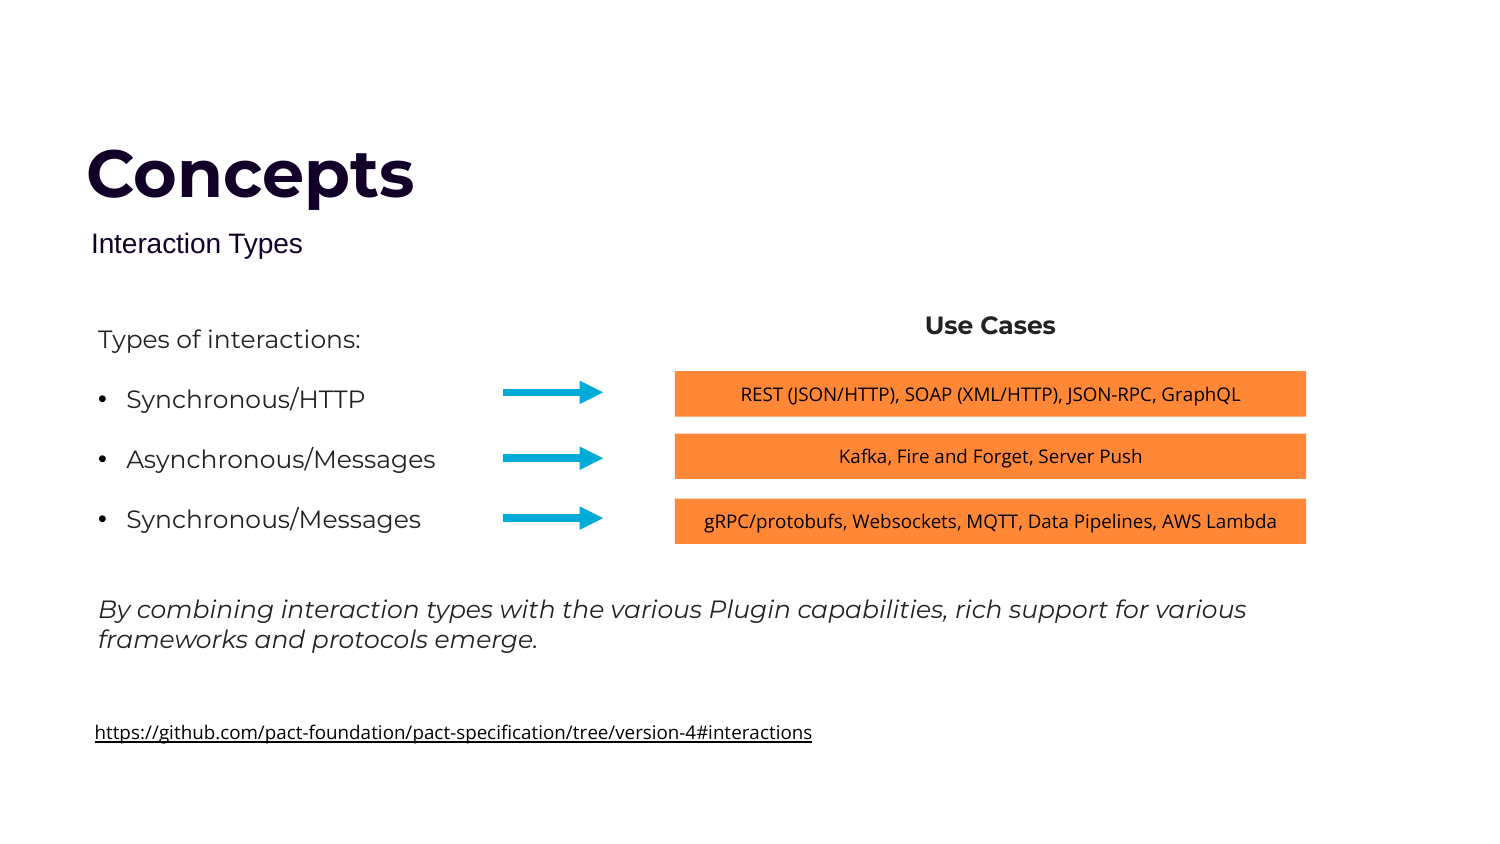

Concepts
Interaction Types
Use Cases
Types of interactions:

Synchronous/HTTP

Asynchronous/Messages

Synchronous/Messages

By combining interaction types with the various Plugin capabilities, rich support for various frameworks and protocols emerge.
REST (JSON/HTTP), SOAP (XML/HTTP), JSON-RPC, GraphQL
Kafka, Fire and Forget, Server Push
gRPC/protobufs, Websockets, MQTT, Data Pipelines, AWS Lambda
https://github.com/pact-foundation/pact-specification/tree/version-4#interactions